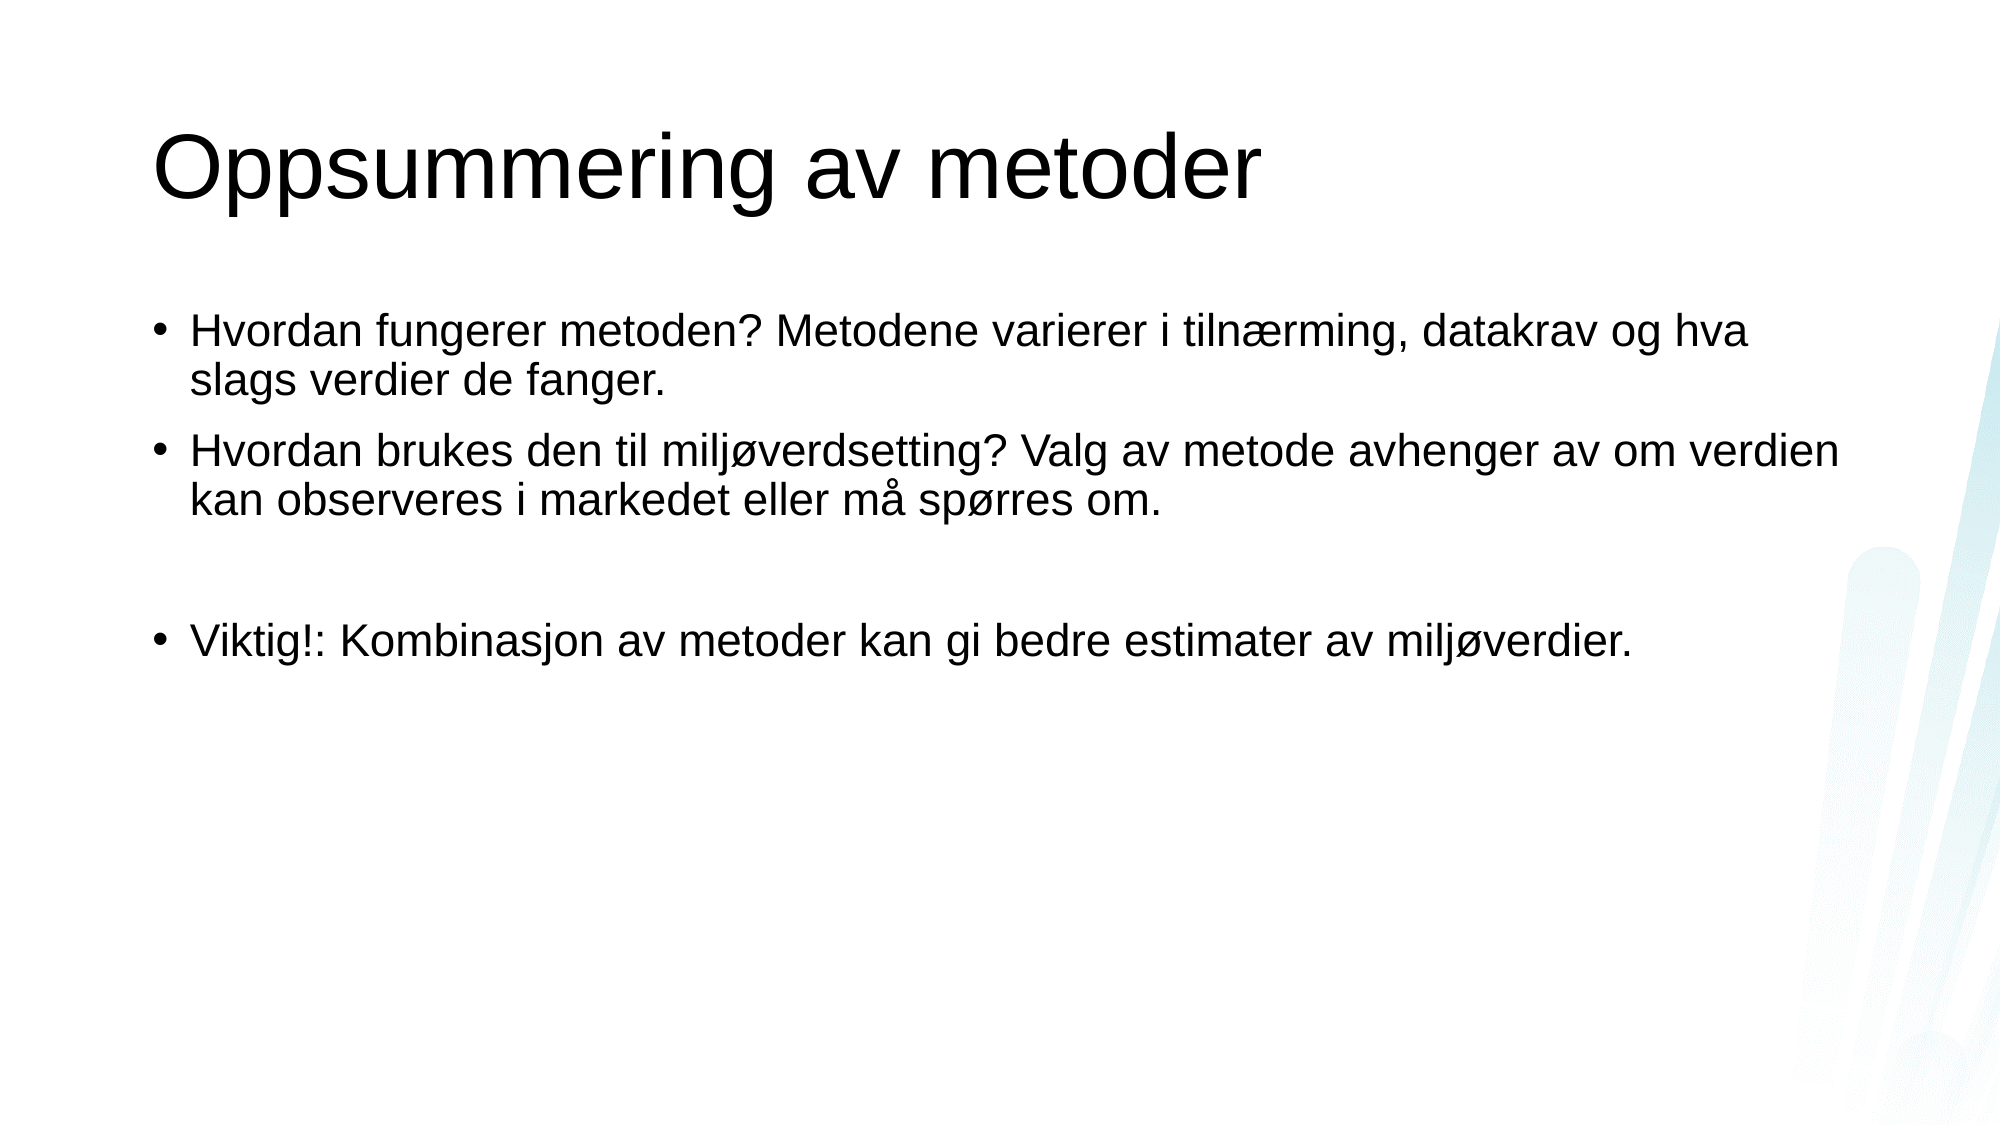

# Oppsummering av metoder
Hvordan fungerer metoden? Metodene varierer i tilnærming, datakrav og hva slags verdier de fanger.
Hvordan brukes den til miljøverdsetting? Valg av metode avhenger av om verdien kan observeres i markedet eller må spørres om.

Viktig!: Kombinasjon av metoder kan gi bedre estimater av miljøverdier.